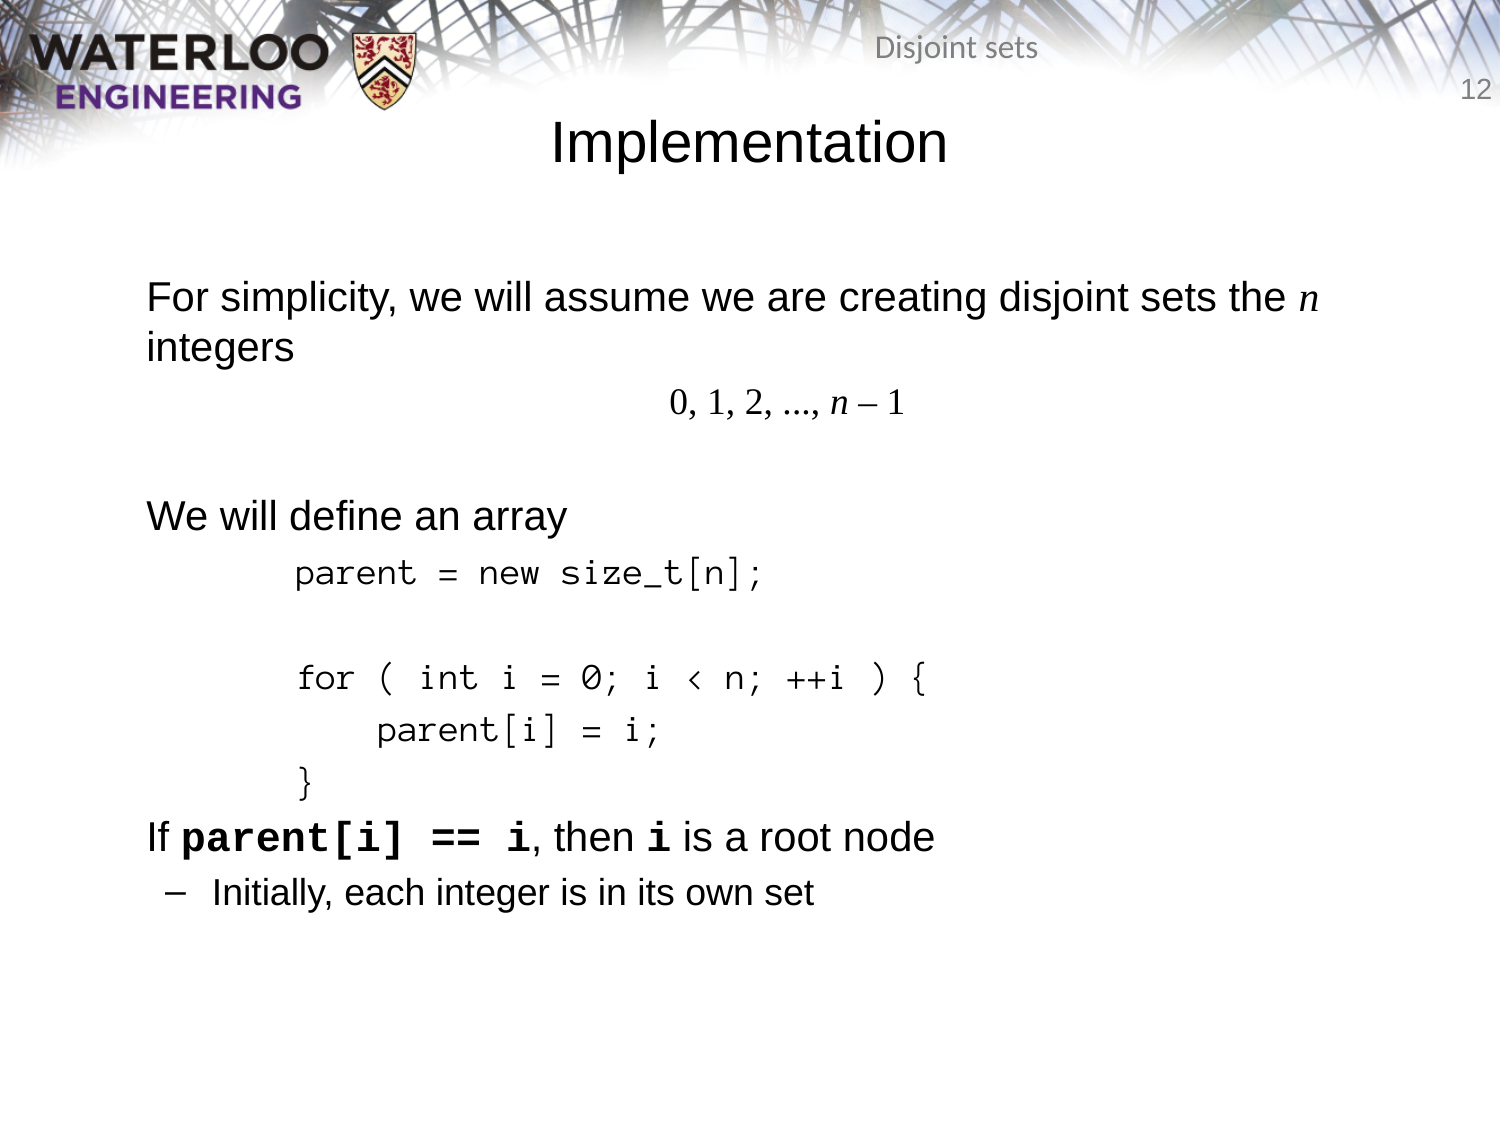

Implementation
	For simplicity, we will assume we are creating disjoint sets the n integers
0, 1, 2, ..., n – 1

	We will define an array
		parent = new size_t[n];

		for ( int i = 0; i < n; ++i ) {
		    parent[i] = i;
		}
	If parent[i] == i, then i is a root node
Initially, each integer is in its own set